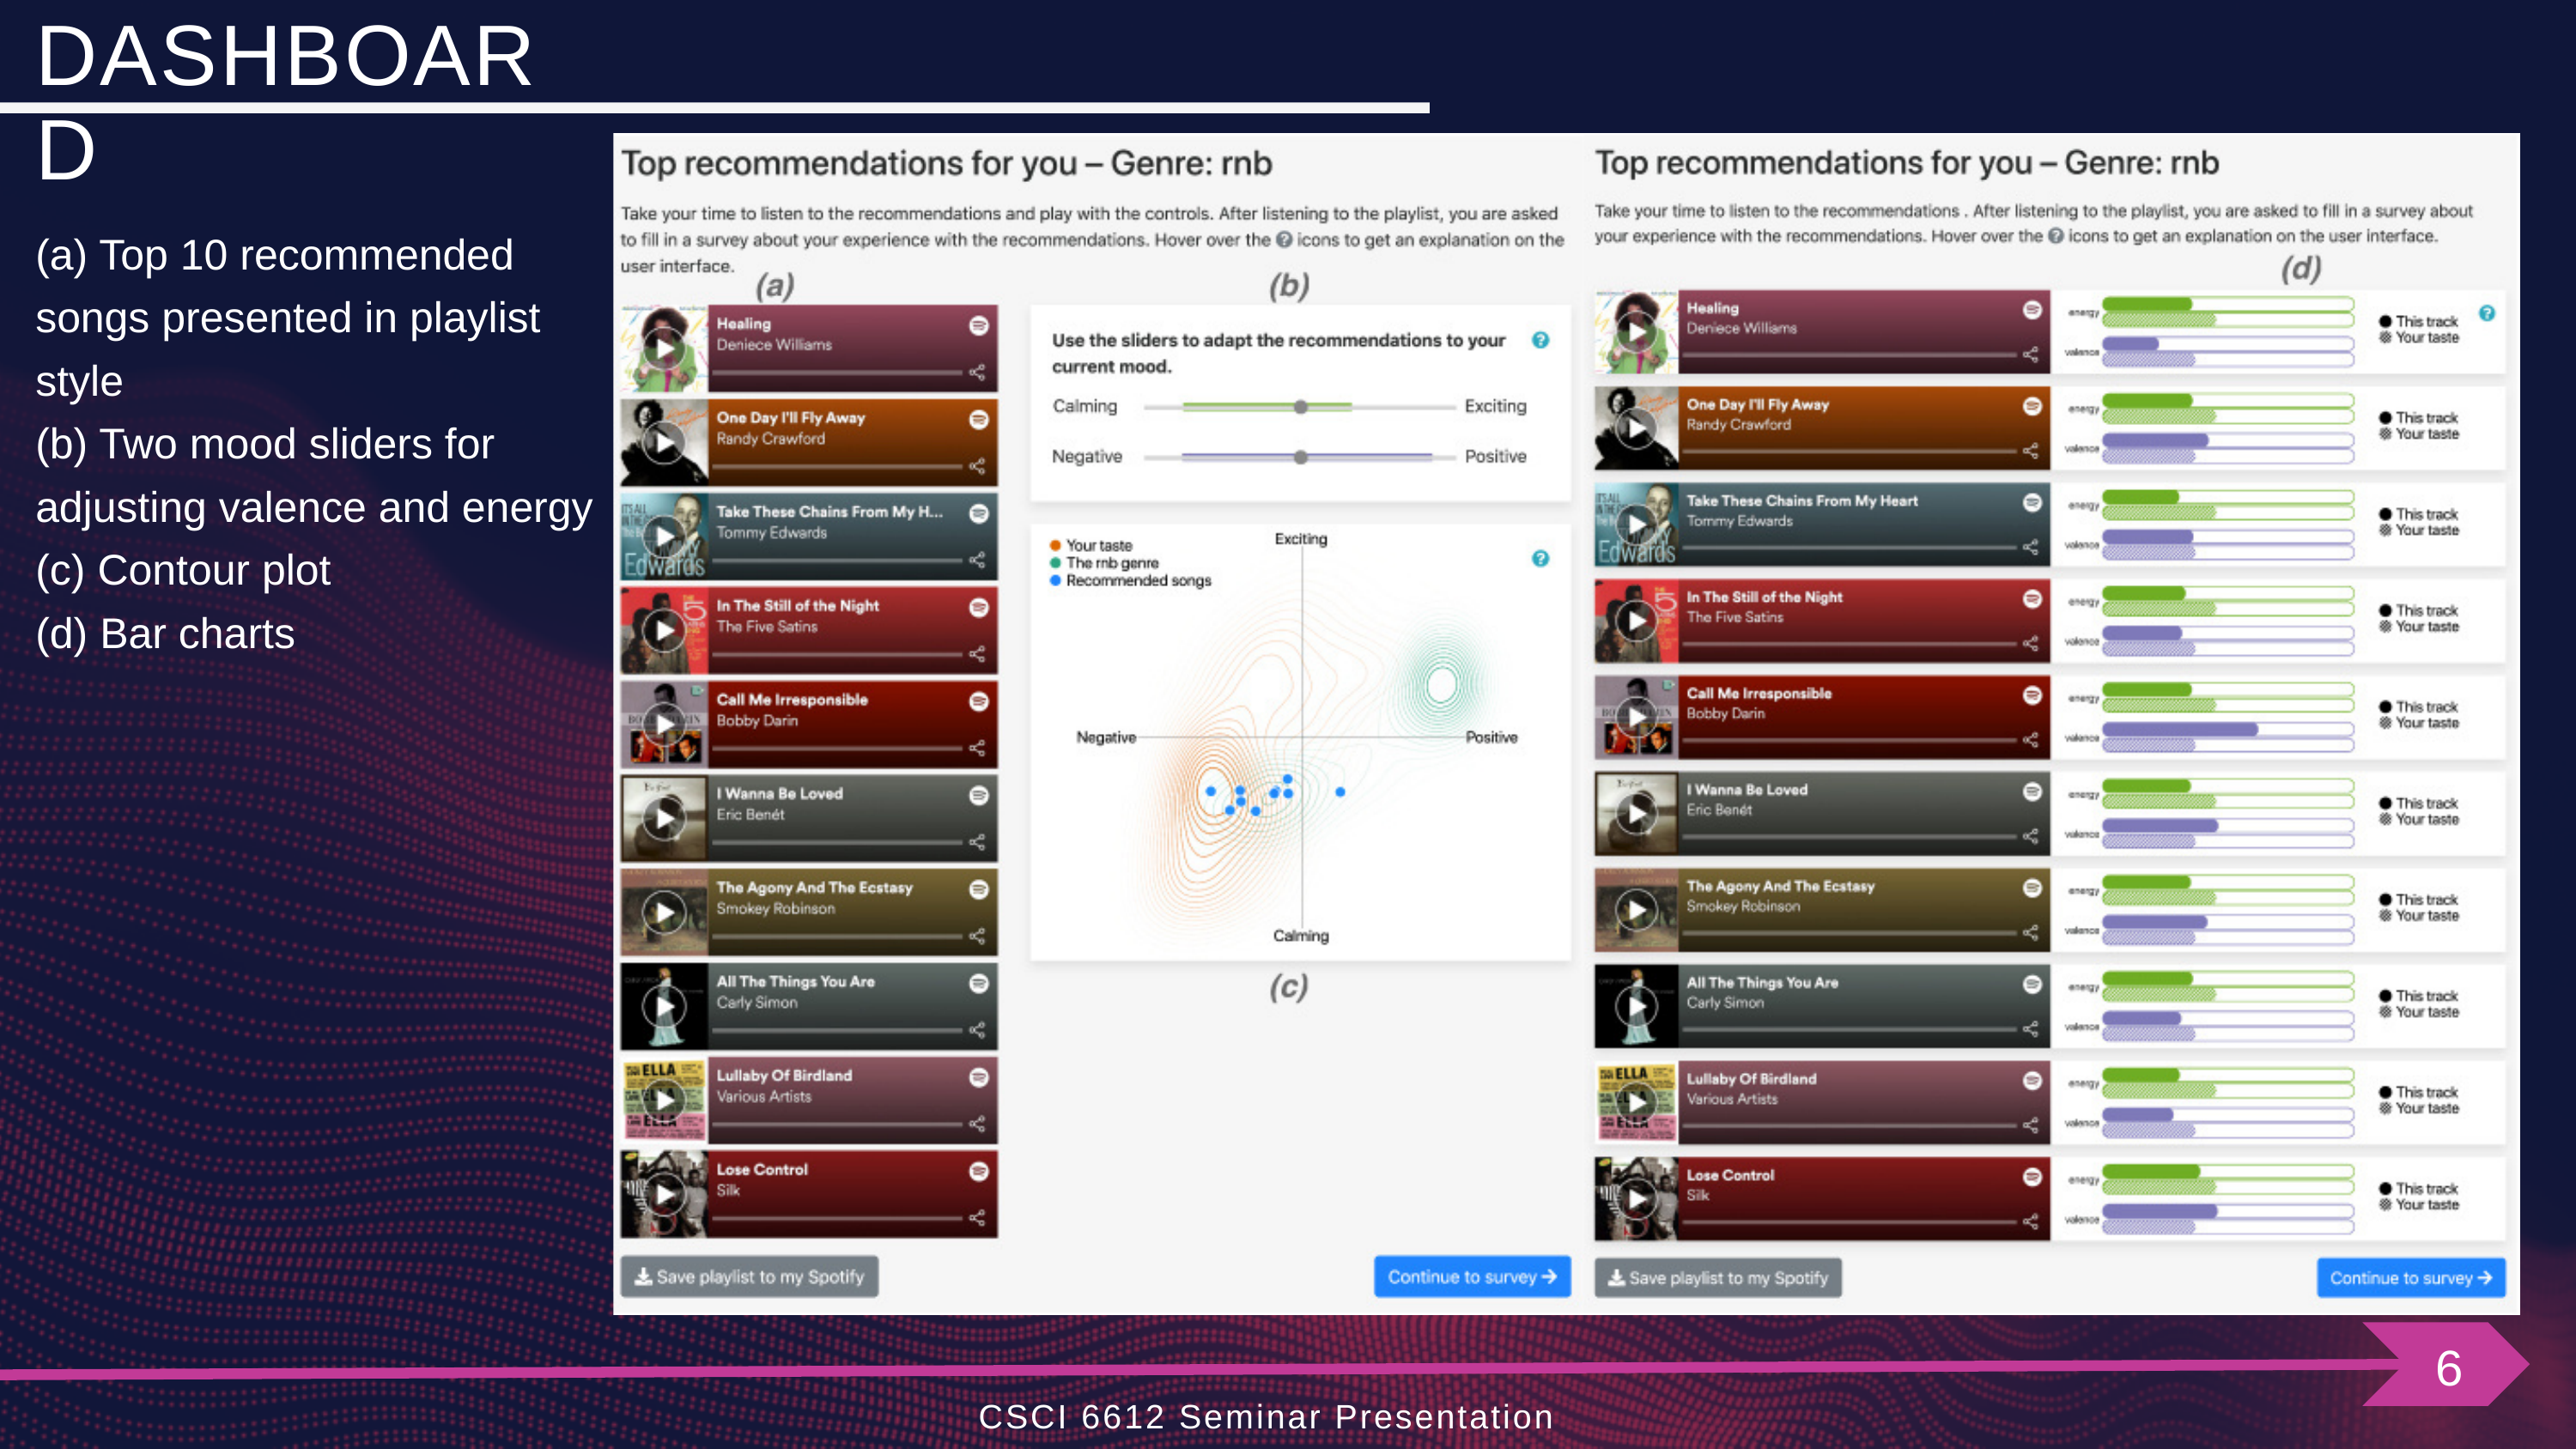

DASHBOARD

(a) Top 10 recommended songs presented in playlist style
(b) Two mood sliders for adjusting valence and energy
(c) Contour plot
(d) Bar charts

6

CSCI 6612 Seminar Presentation